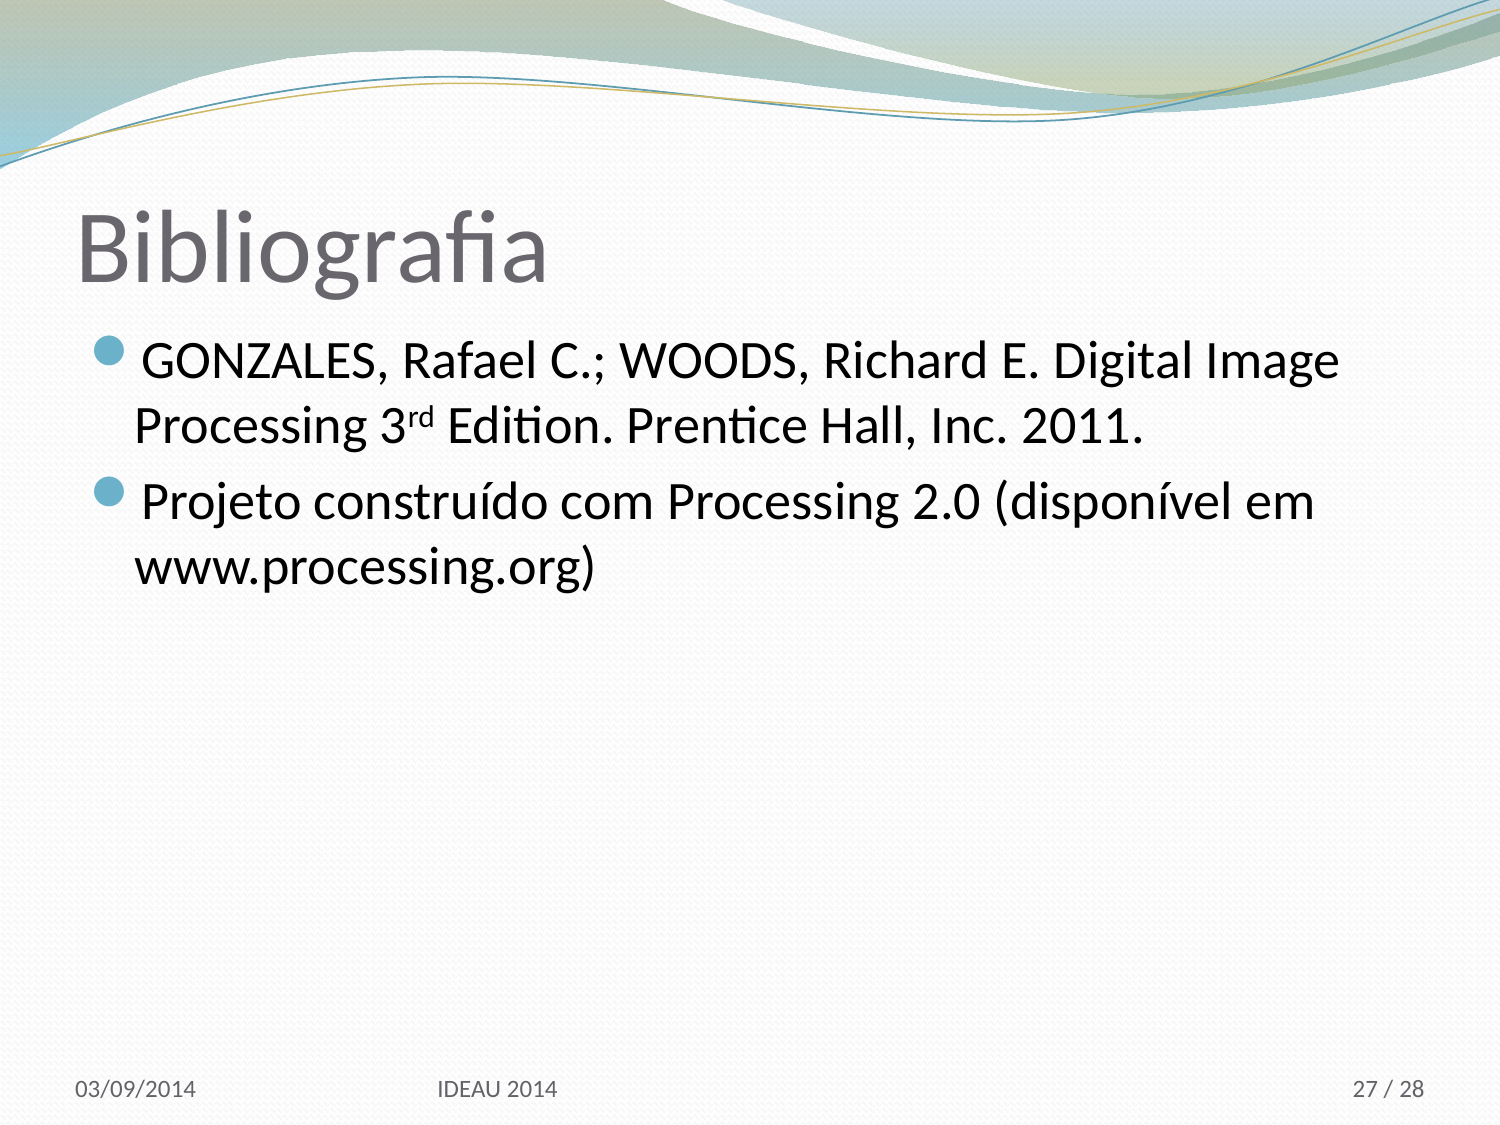

# Bibliografia
GONZALES, Rafael C.; WOODS, Richard E. Digital Image Processing 3rd Edition. Prentice Hall, Inc. 2011.
Projeto construído com Processing 2.0 (disponível em www.processing.org)

03/09/2014
IDEAU 2014
27 / 28